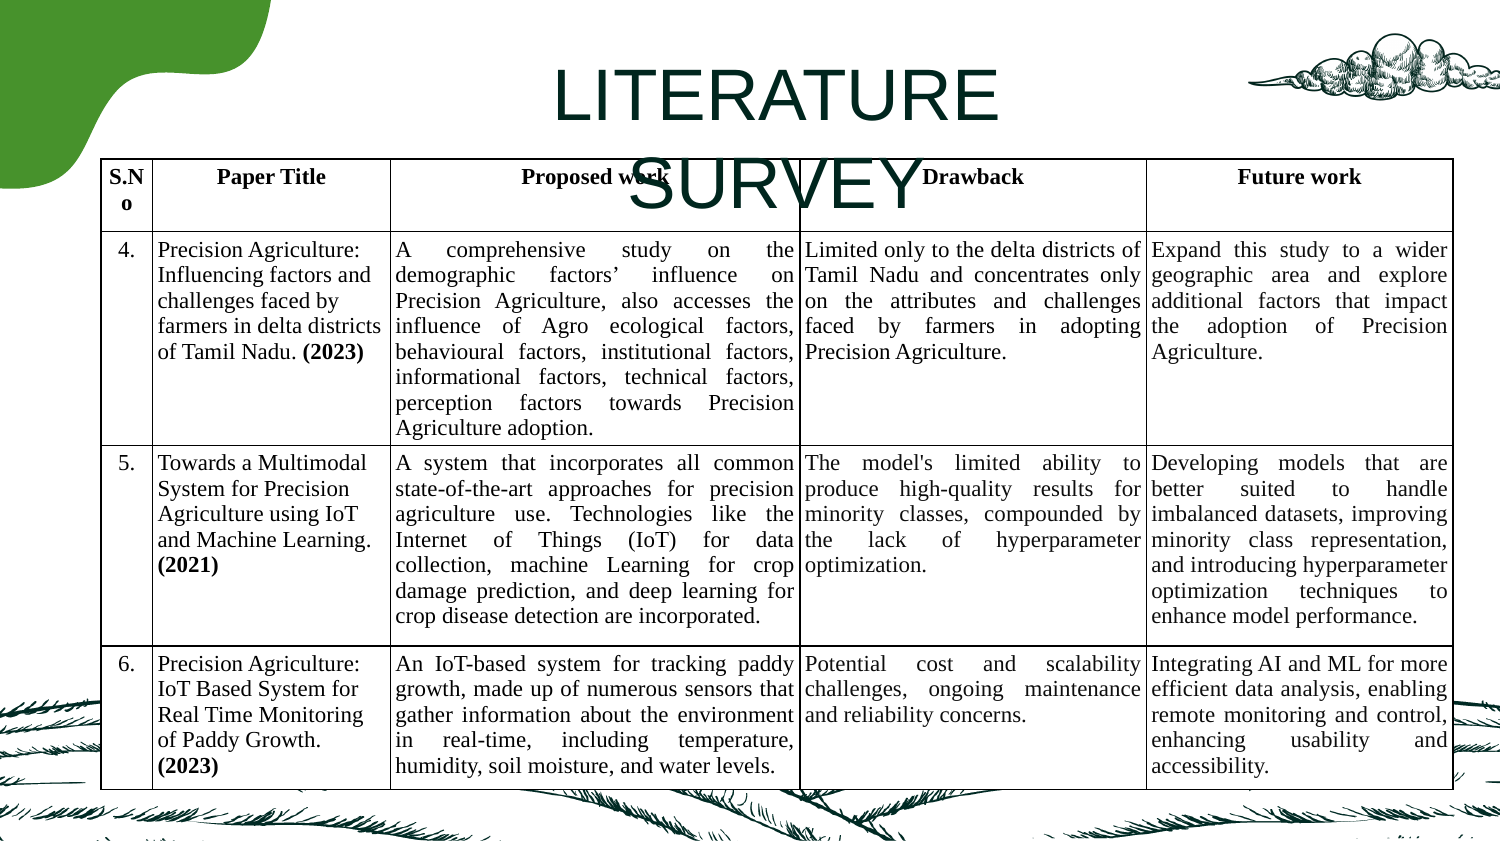

LITERATURE SURVEY
| S.No | Paper Title | Proposed work | Drawback | Future work |
| --- | --- | --- | --- | --- |
| 4. | Precision Agriculture: Influencing factors and challenges faced by farmers in delta districts of Tamil Nadu. (2023) | A comprehensive study on the demographic factors’ influence on Precision Agriculture, also accesses the influence of Agro ecological factors, behavioural factors, institutional factors, informational factors, technical factors, perception factors towards Precision Agriculture adoption. | Limited only to the delta districts of Tamil Nadu and concentrates only on the attributes and challenges faced by farmers in adopting Precision Agriculture. | Expand this study to a wider geographic area and explore additional factors that impact the adoption of Precision Agriculture. |
| 5. | Towards a Multimodal System for Precision Agriculture using IoT and Machine Learning. (2021) | A system that incorporates all common state-of-the-art approaches for precision agriculture use. Technologies like the Internet of Things (IoT) for data collection, machine Learning for crop damage prediction, and deep learning for crop disease detection are incorporated. | The model's limited ability to produce high-quality results for minority classes, compounded by the lack of hyperparameter optimization. | Developing models that are better suited to handle imbalanced datasets, improving minority class representation, and introducing hyperparameter optimization techniques to enhance model performance. |
| 6. | Precision Agriculture: IoT Based System for Real Time Monitoring of Paddy Growth. (2023) | An IoT-based system for tracking paddy growth, made up of numerous sensors that gather information about the environment in real-time, including temperature, humidity, soil moisture, and water levels. | Potential cost and scalability challenges, ongoing maintenance and reliability concerns. | Integrating AI and ML for more efficient data analysis, enabling remote monitoring and control, enhancing usability and accessibility. |